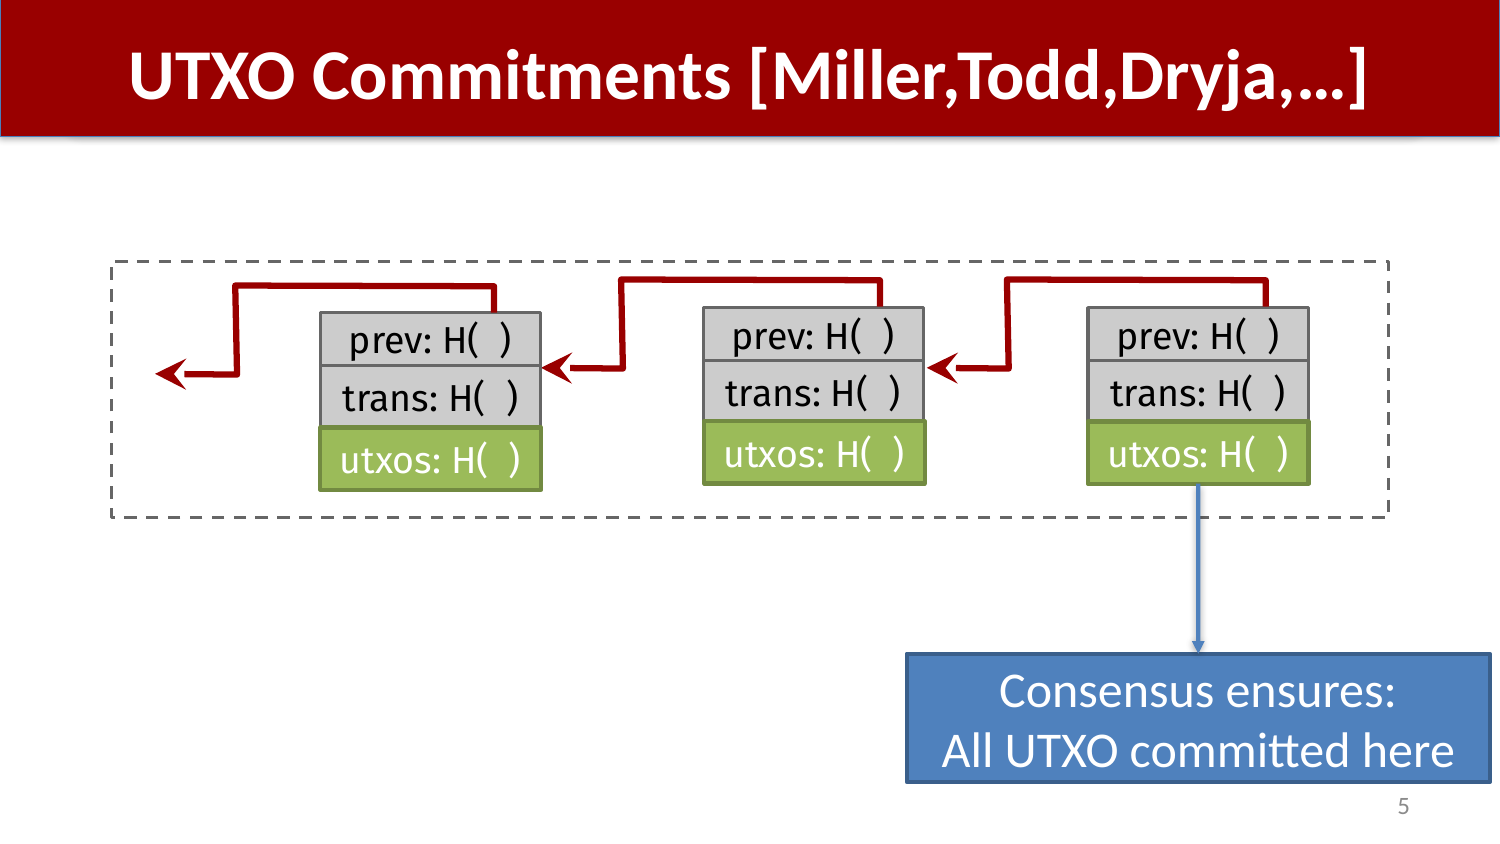

# UTXO Commitments [Miller,Todd,Dryja,…]

prev: H(  )
trans: H(  )
prev: H(  )
trans: H(  )
prev: H(  )
trans: H(  )
utxos: H(  )
utxos: H(  )
utxos: H(  )
Consensus ensures:
All UTXO committed here
5